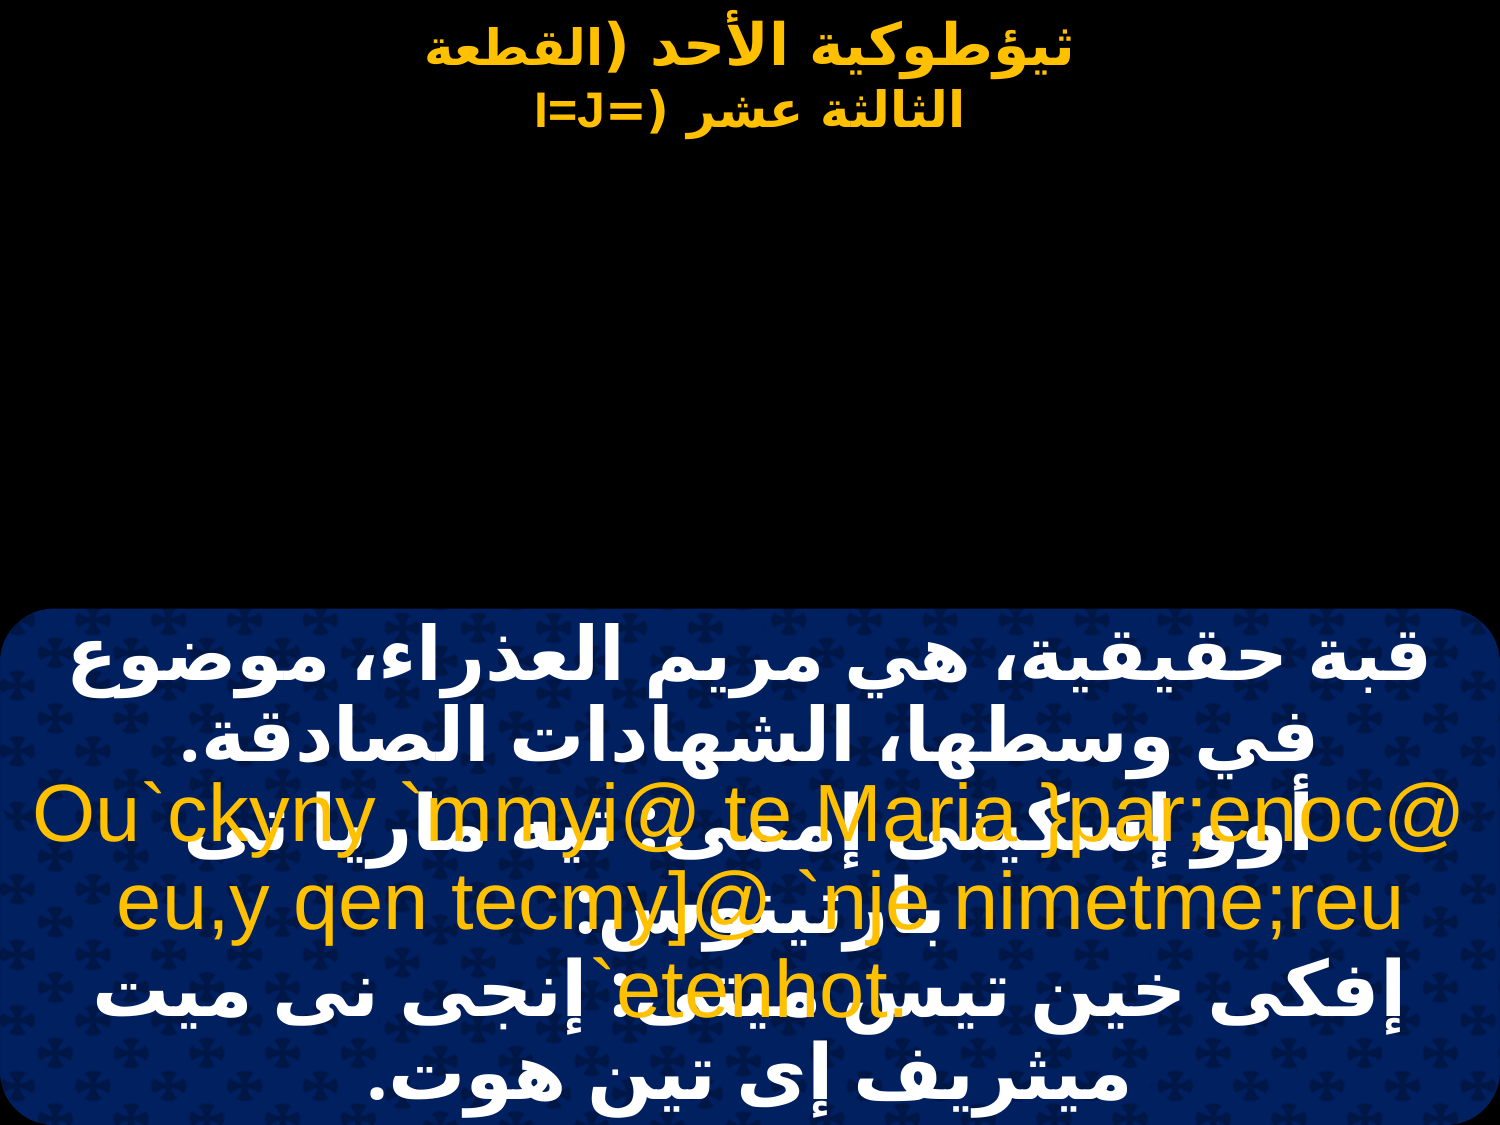

قبة حقيقية، هي مريم العذراء، موضوع في وسطها، الشهادات الصادقة.

Ou`ckyny `mmyi@ te Maria }par;enoc@
 eu,y qen tecmy]@ `nje nimetme;reu `etenhot.
أوو إسكينى إممى: تيه ماريا تى بارثينوس:
إفكى خين تيس ميتى: إنجى نى ميت ميثريف إى تين هوت.